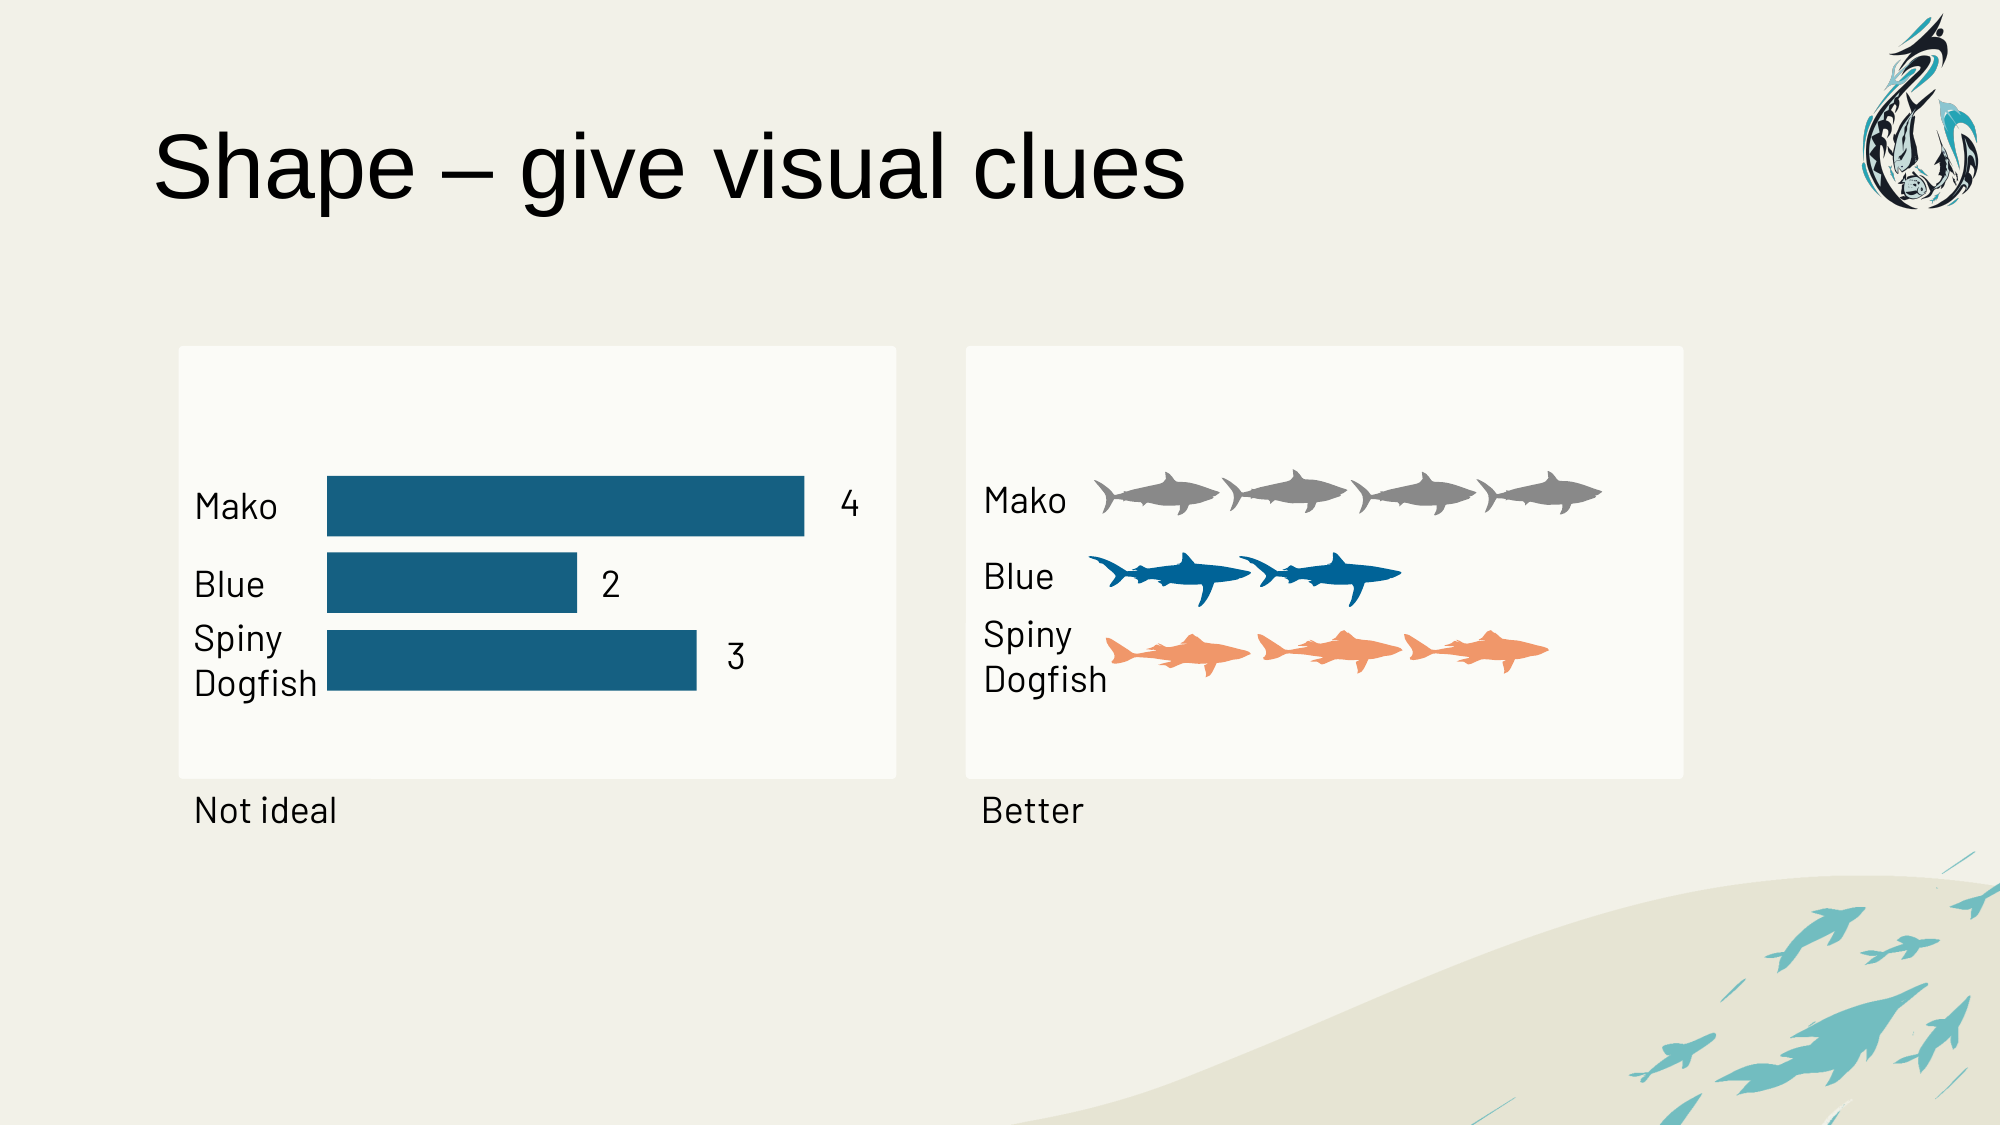

# Shape – give visual clues

Mako

Blue

Spiny Dogfish

Better

4
Mako

Blue

2
Spiny Dogfish
3

Not ideal